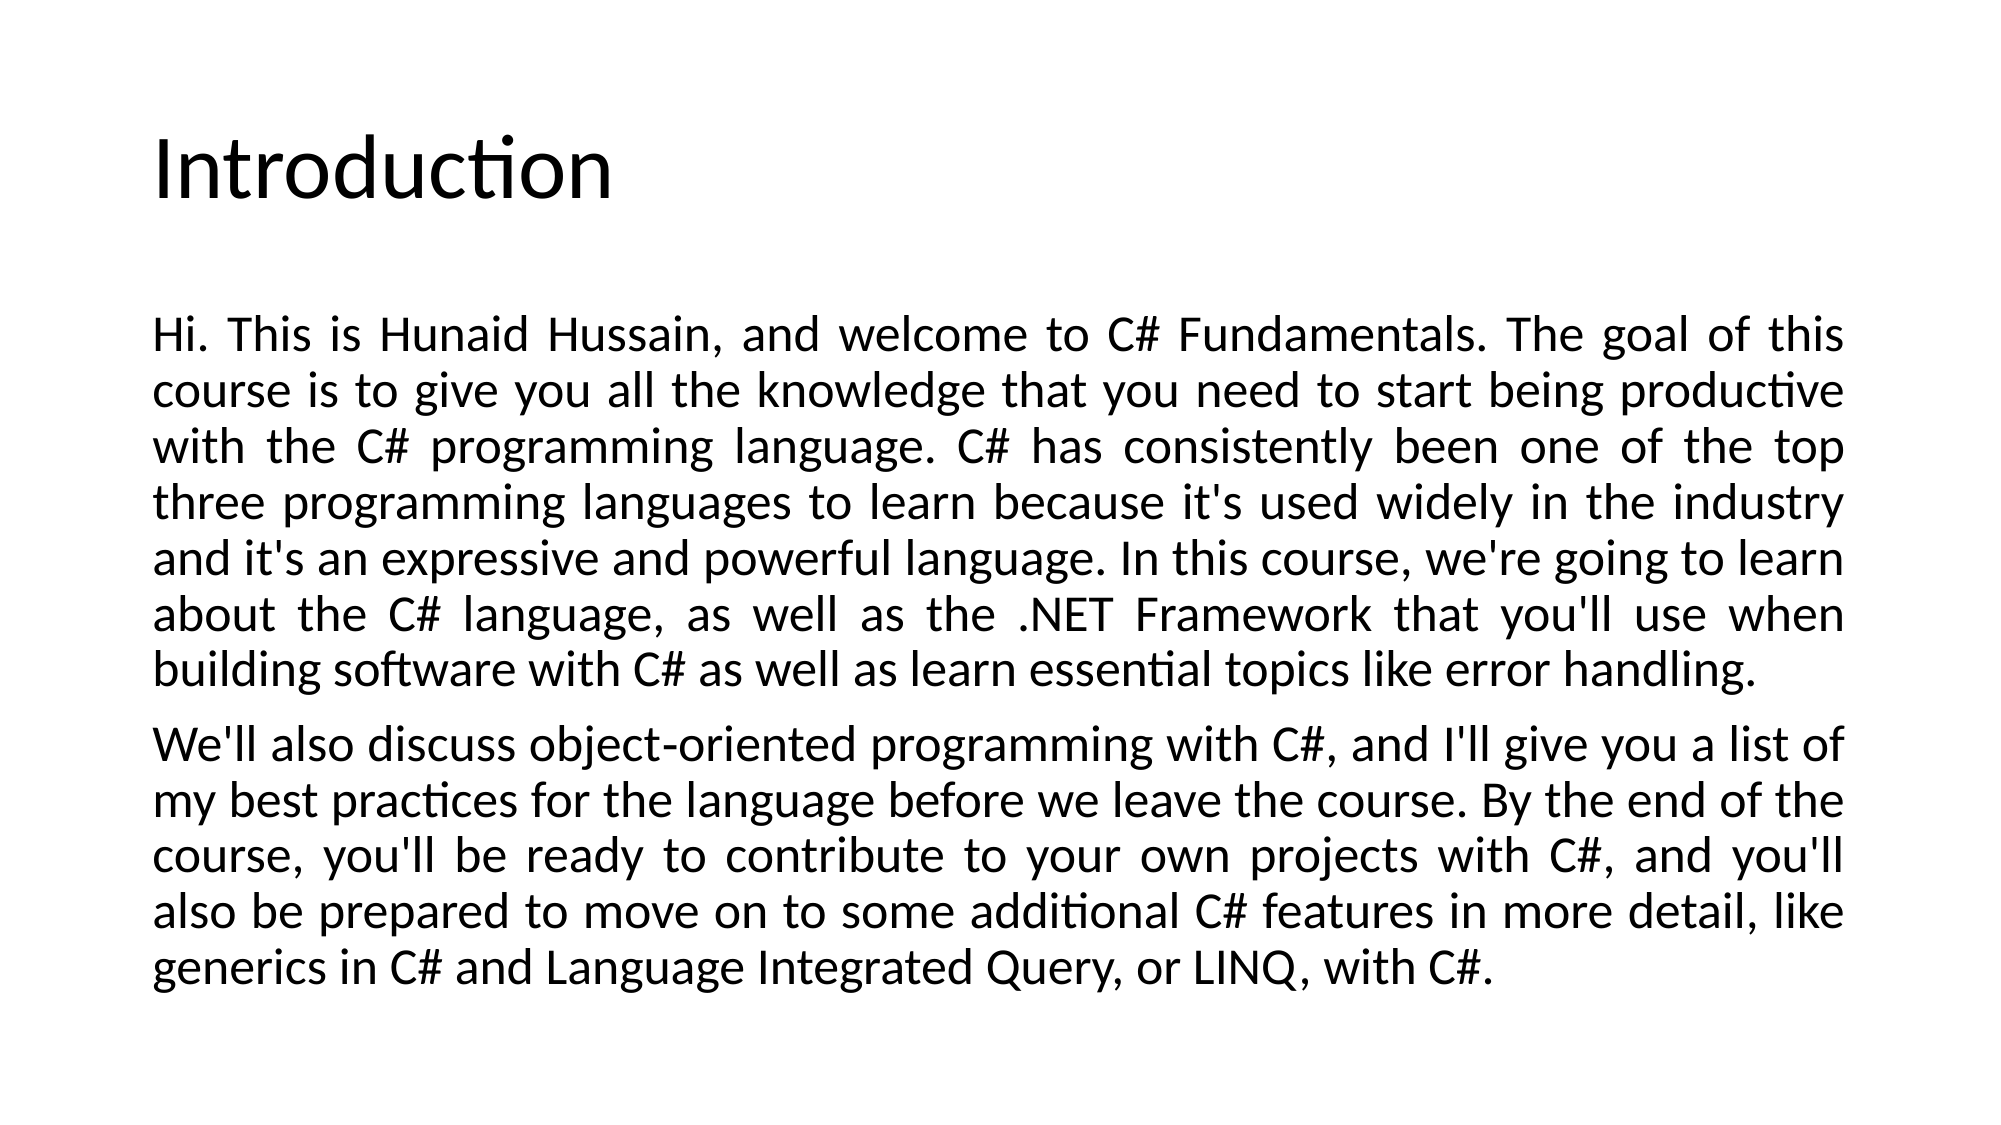

# Introduction
Hi. This is Hunaid Hussain, and welcome to C# Fundamentals. The goal of this course is to give you all the knowledge that you need to start being productive with the C# programming language. C# has consistently been one of the top three programming languages to learn because it's used widely in the industry and it's an expressive and powerful language. In this course, we're going to learn about the C# language, as well as the .NET Framework that you'll use when building software with C# as well as learn essential topics like error handling.
We'll also discuss object‑oriented programming with C#, and I'll give you a list of my best practices for the language before we leave the course. By the end of the course, you'll be ready to contribute to your own projects with C#, and you'll also be prepared to move on to some additional C# features in more detail, like generics in C# and Language Integrated Query, or LINQ, with C#.